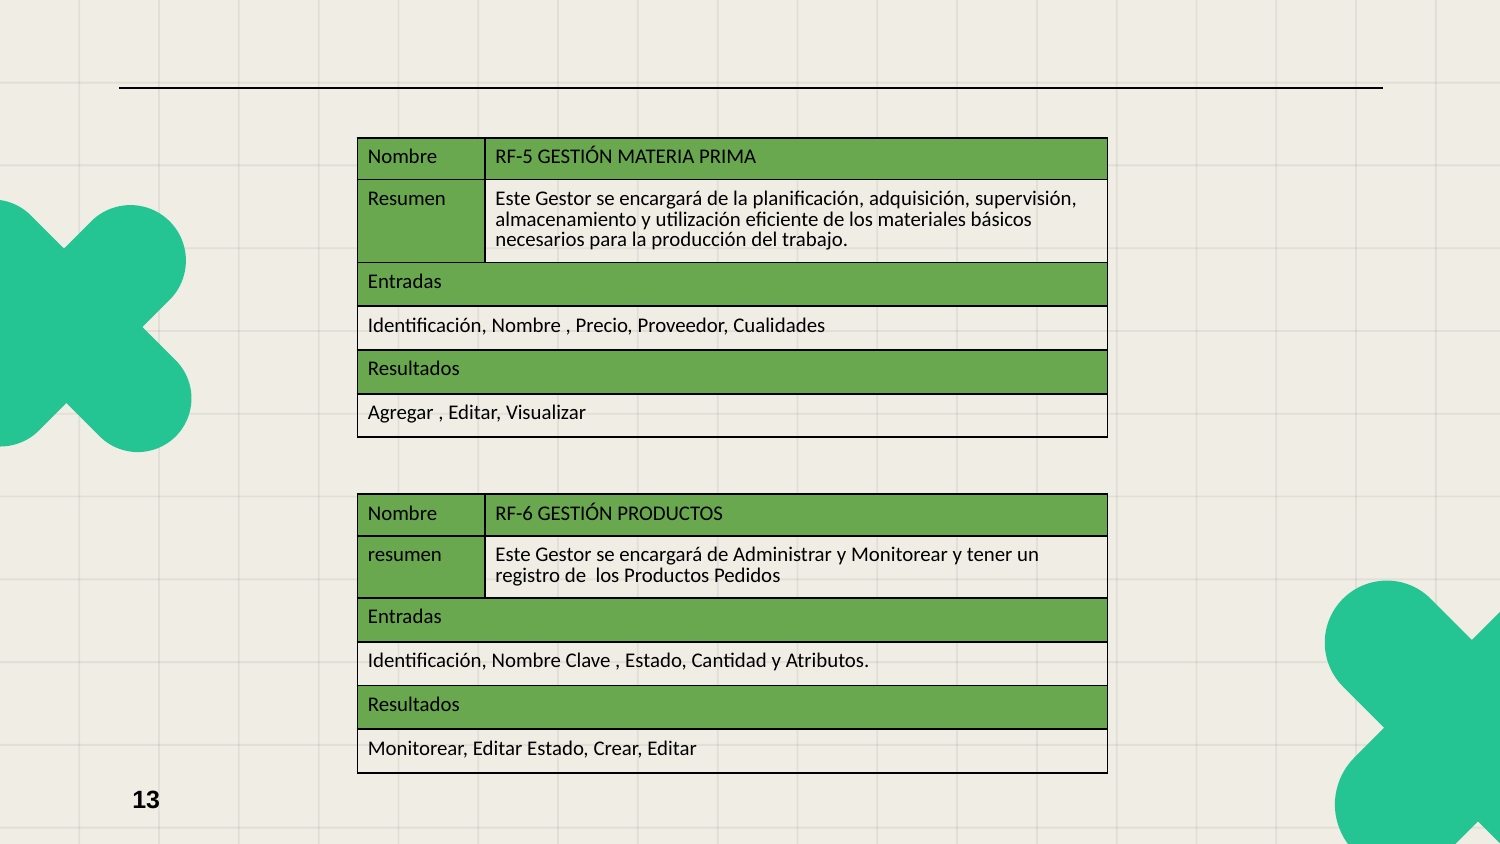

| Nombre | RF-5 GESTIÓN MATERIA PRIMA |
| --- | --- |
| Resumen | Este Gestor se encargará de la planificación, adquisición, supervisión, almacenamiento y utilización eficiente de los materiales básicos necesarios para la producción del trabajo. |
| Entradas |  |
| Identificación, Nombre , Precio, Proveedor, Cualidades |  |
| Resultados |  |
| Agregar , Editar, Visualizar |  |

| Nombre | RF-6 GESTIÓN PRODUCTOS |
| --- | --- |
| resumen | Este Gestor se encargará de Administrar y Monitorear y tener un registro de  los Productos Pedidos |
| Entradas |  |
| Identificación, Nombre Clave , Estado, Cantidad y Atributos. |  |
| Resultados |  |
| Monitorear, Editar Estado, Crear, Editar |  |

13